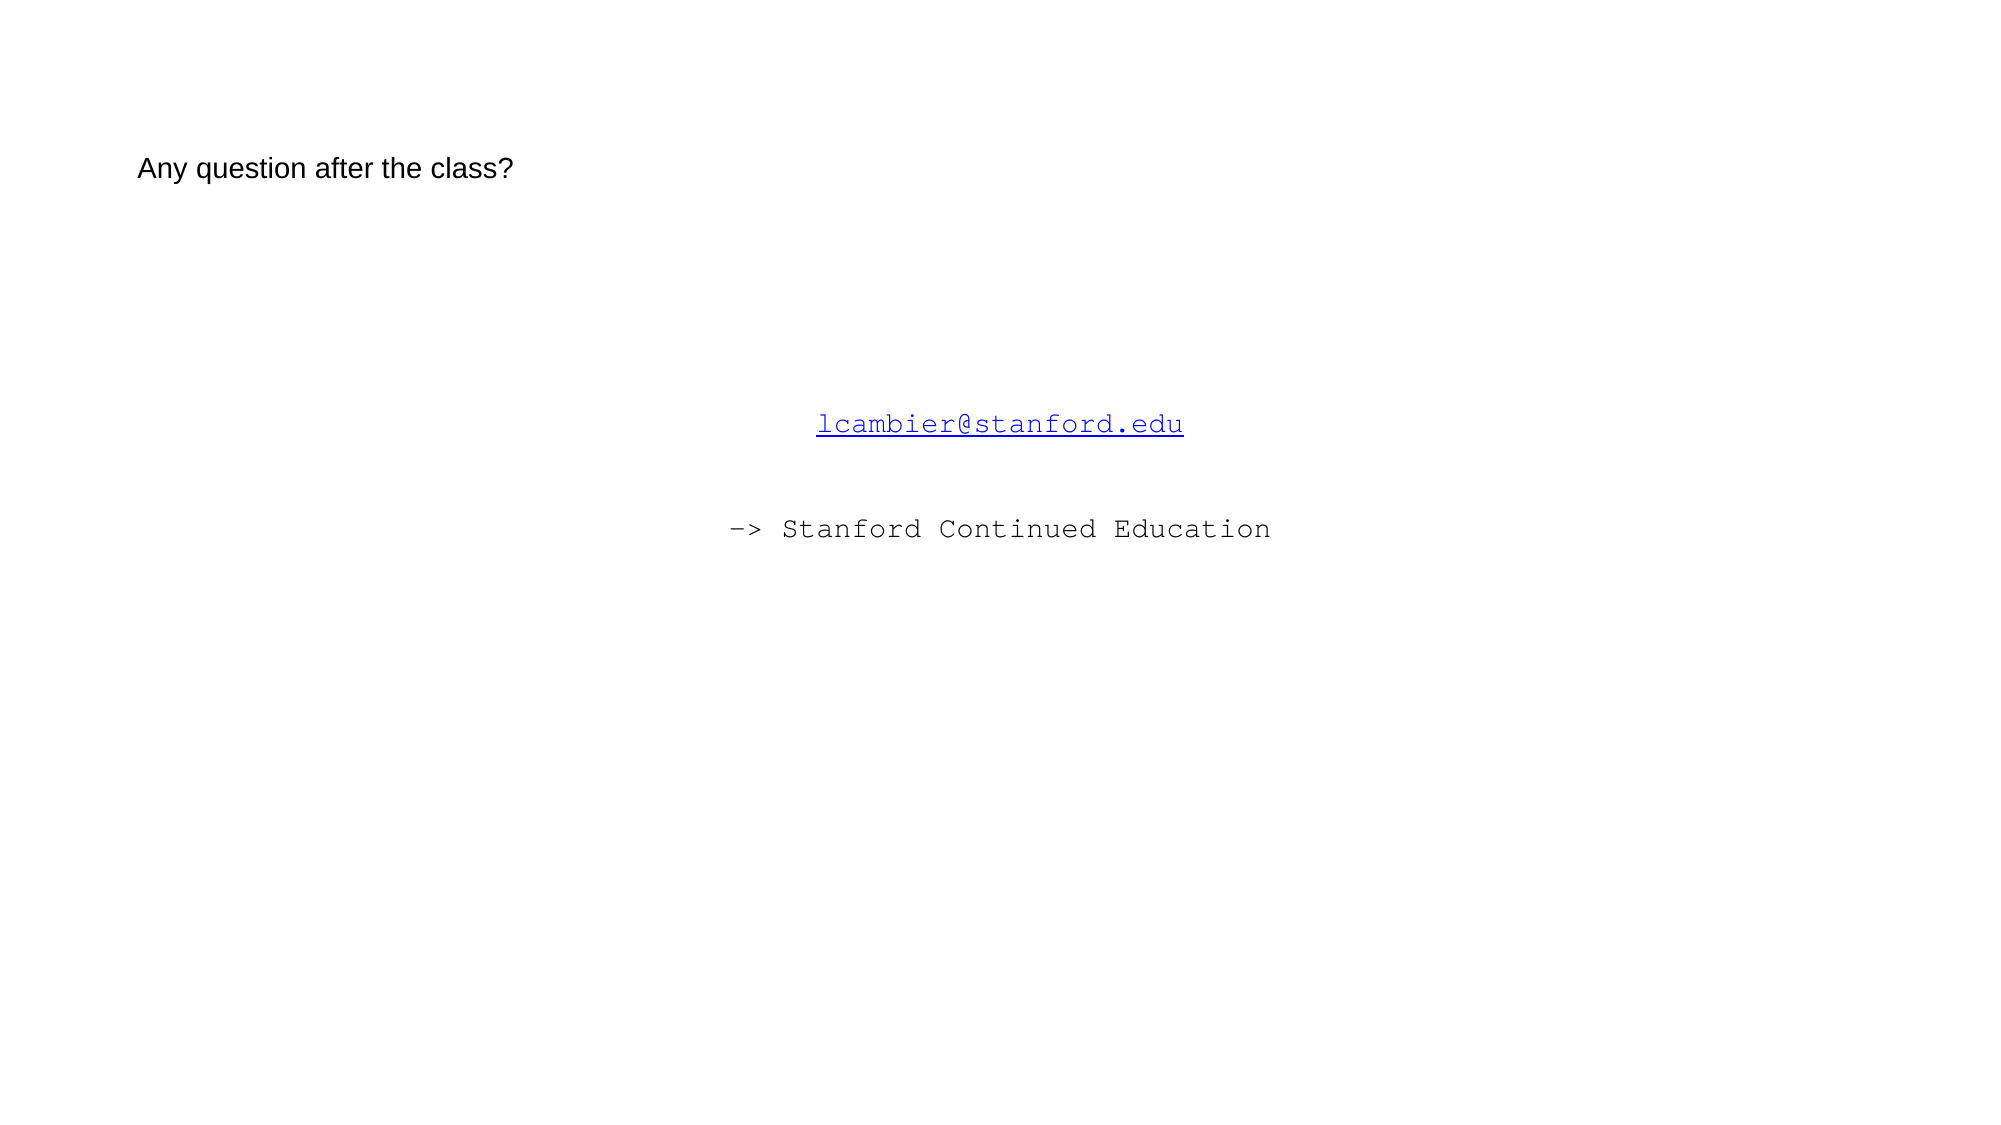

# Any question after the class?

lcambier@stanford.edu

-> Stanford Continued Education